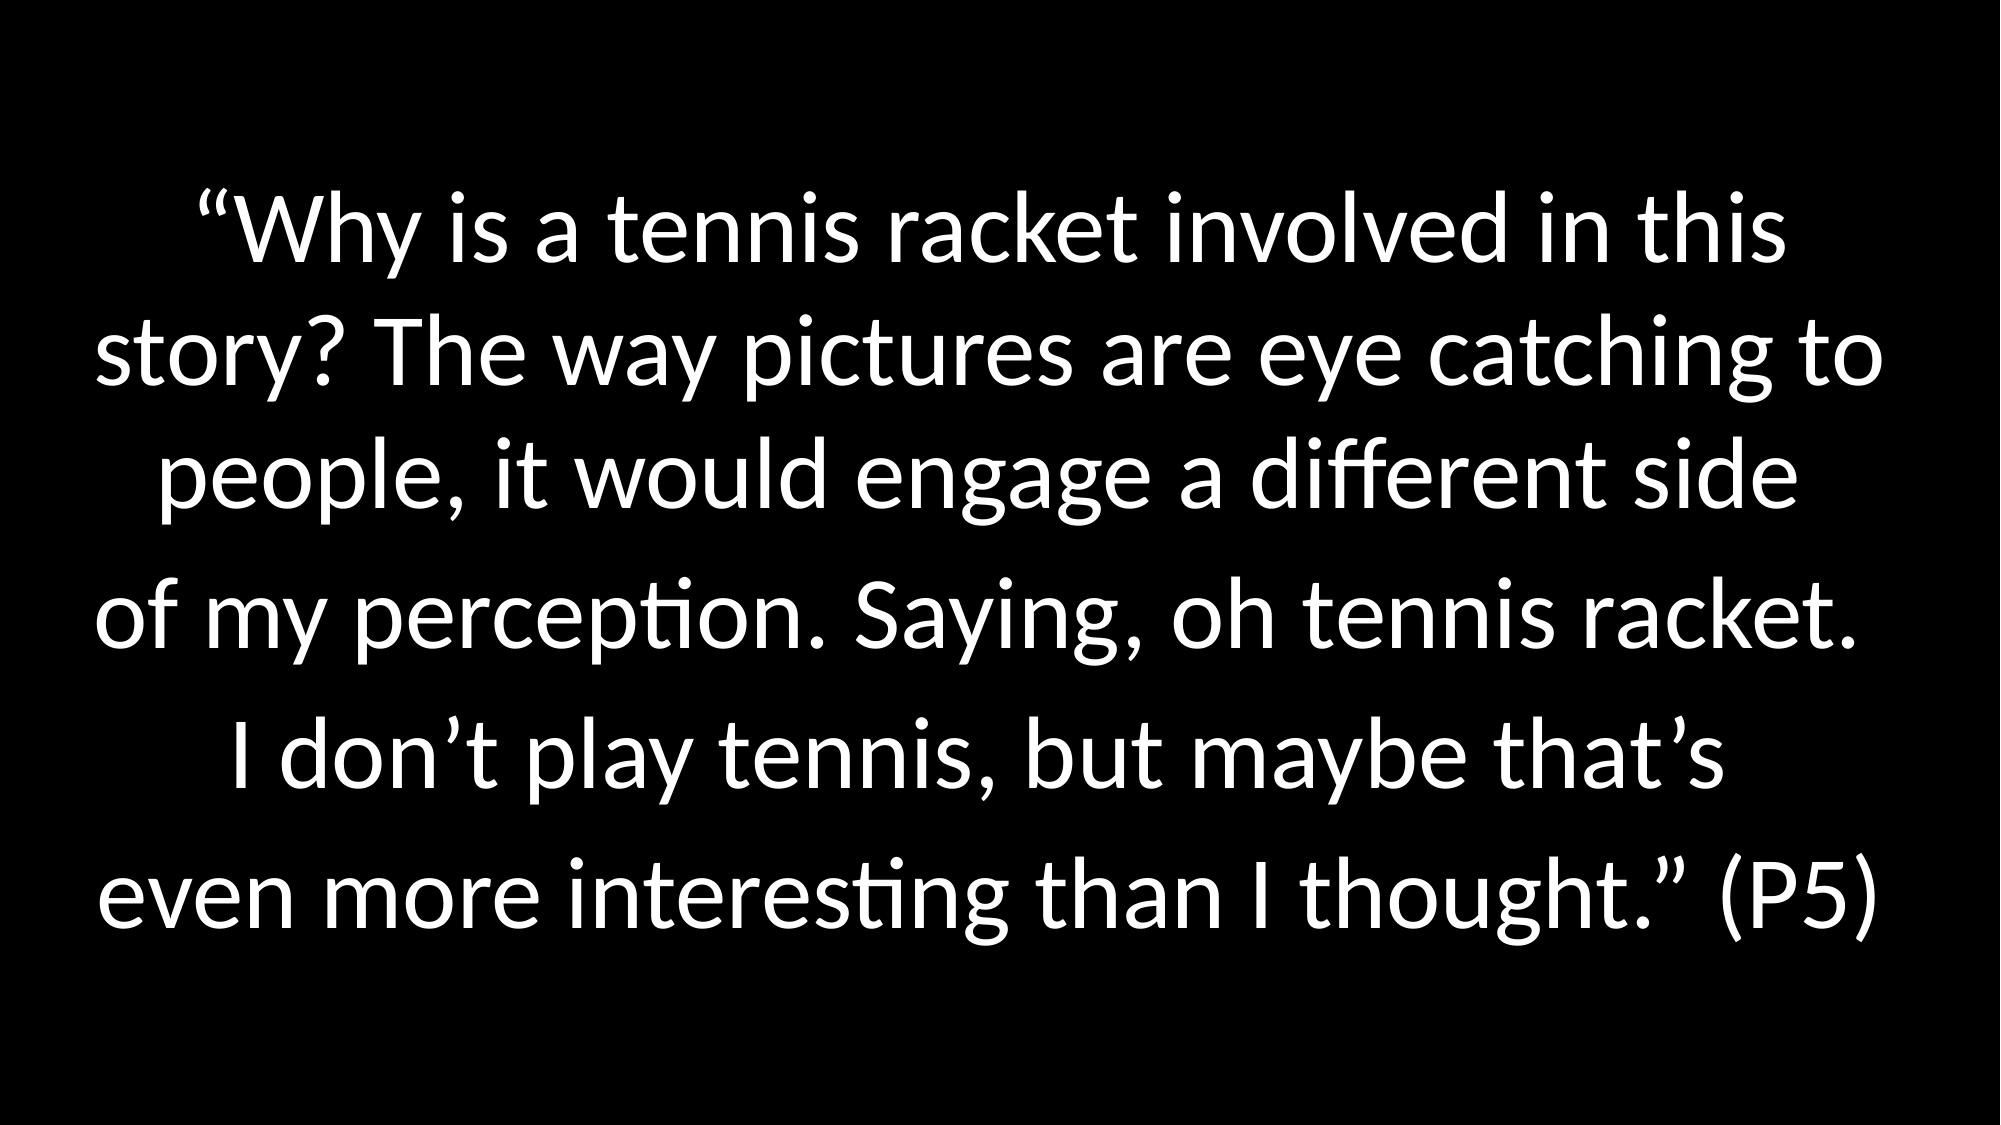

“Why is a tennis racket involved in this story? The way pictures are eye catching to people, it would engage a different side
of my perception. Saying, oh tennis racket.
I don’t play tennis, but maybe that’s
even more interesting than I thought.” (P5)